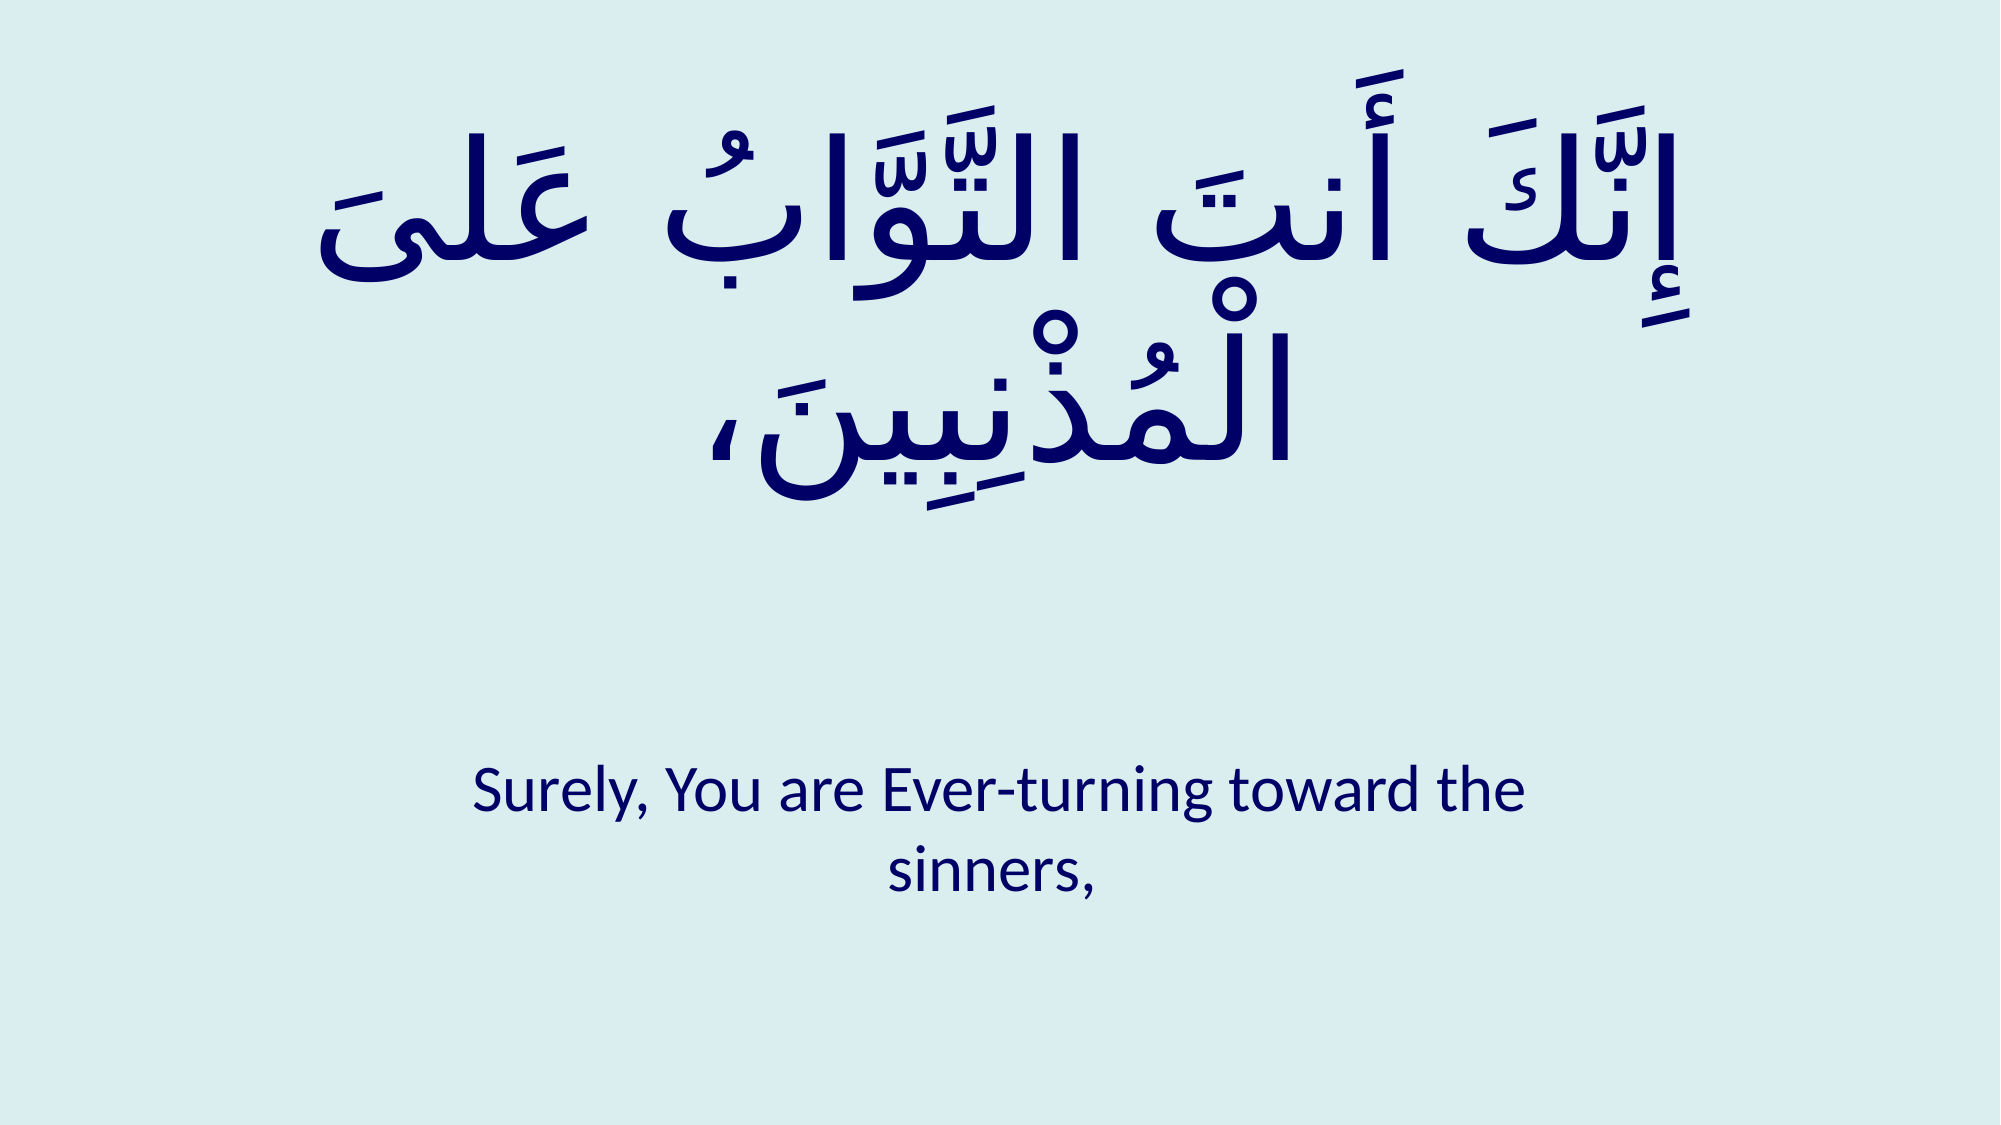

# إِنَّكَ أَنتَ التَّوَّابُ عَلىَ الْمُذْنِبِينَ،
Surely, You are Ever-turning toward the sinners,